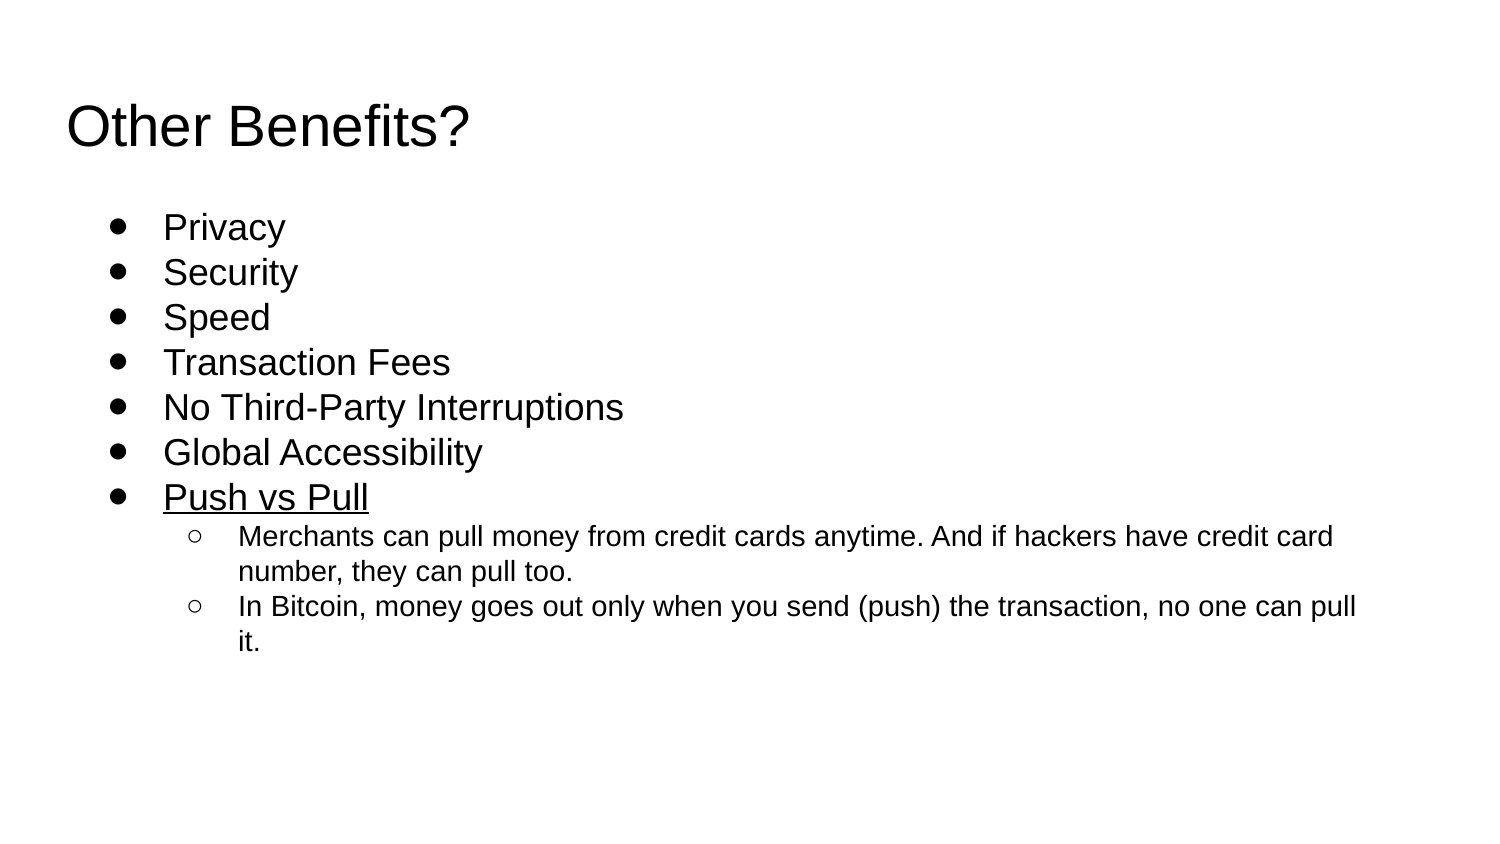

# Other Benefits?
Privacy
Security
Speed
Transaction Fees
No Third-Party Interruptions
Global Accessibility
Push vs Pull
Merchants can pull money from credit cards anytime. And if hackers have credit card number, they can pull too.
In Bitcoin, money goes out only when you send (push) the transaction, no one can pull it.